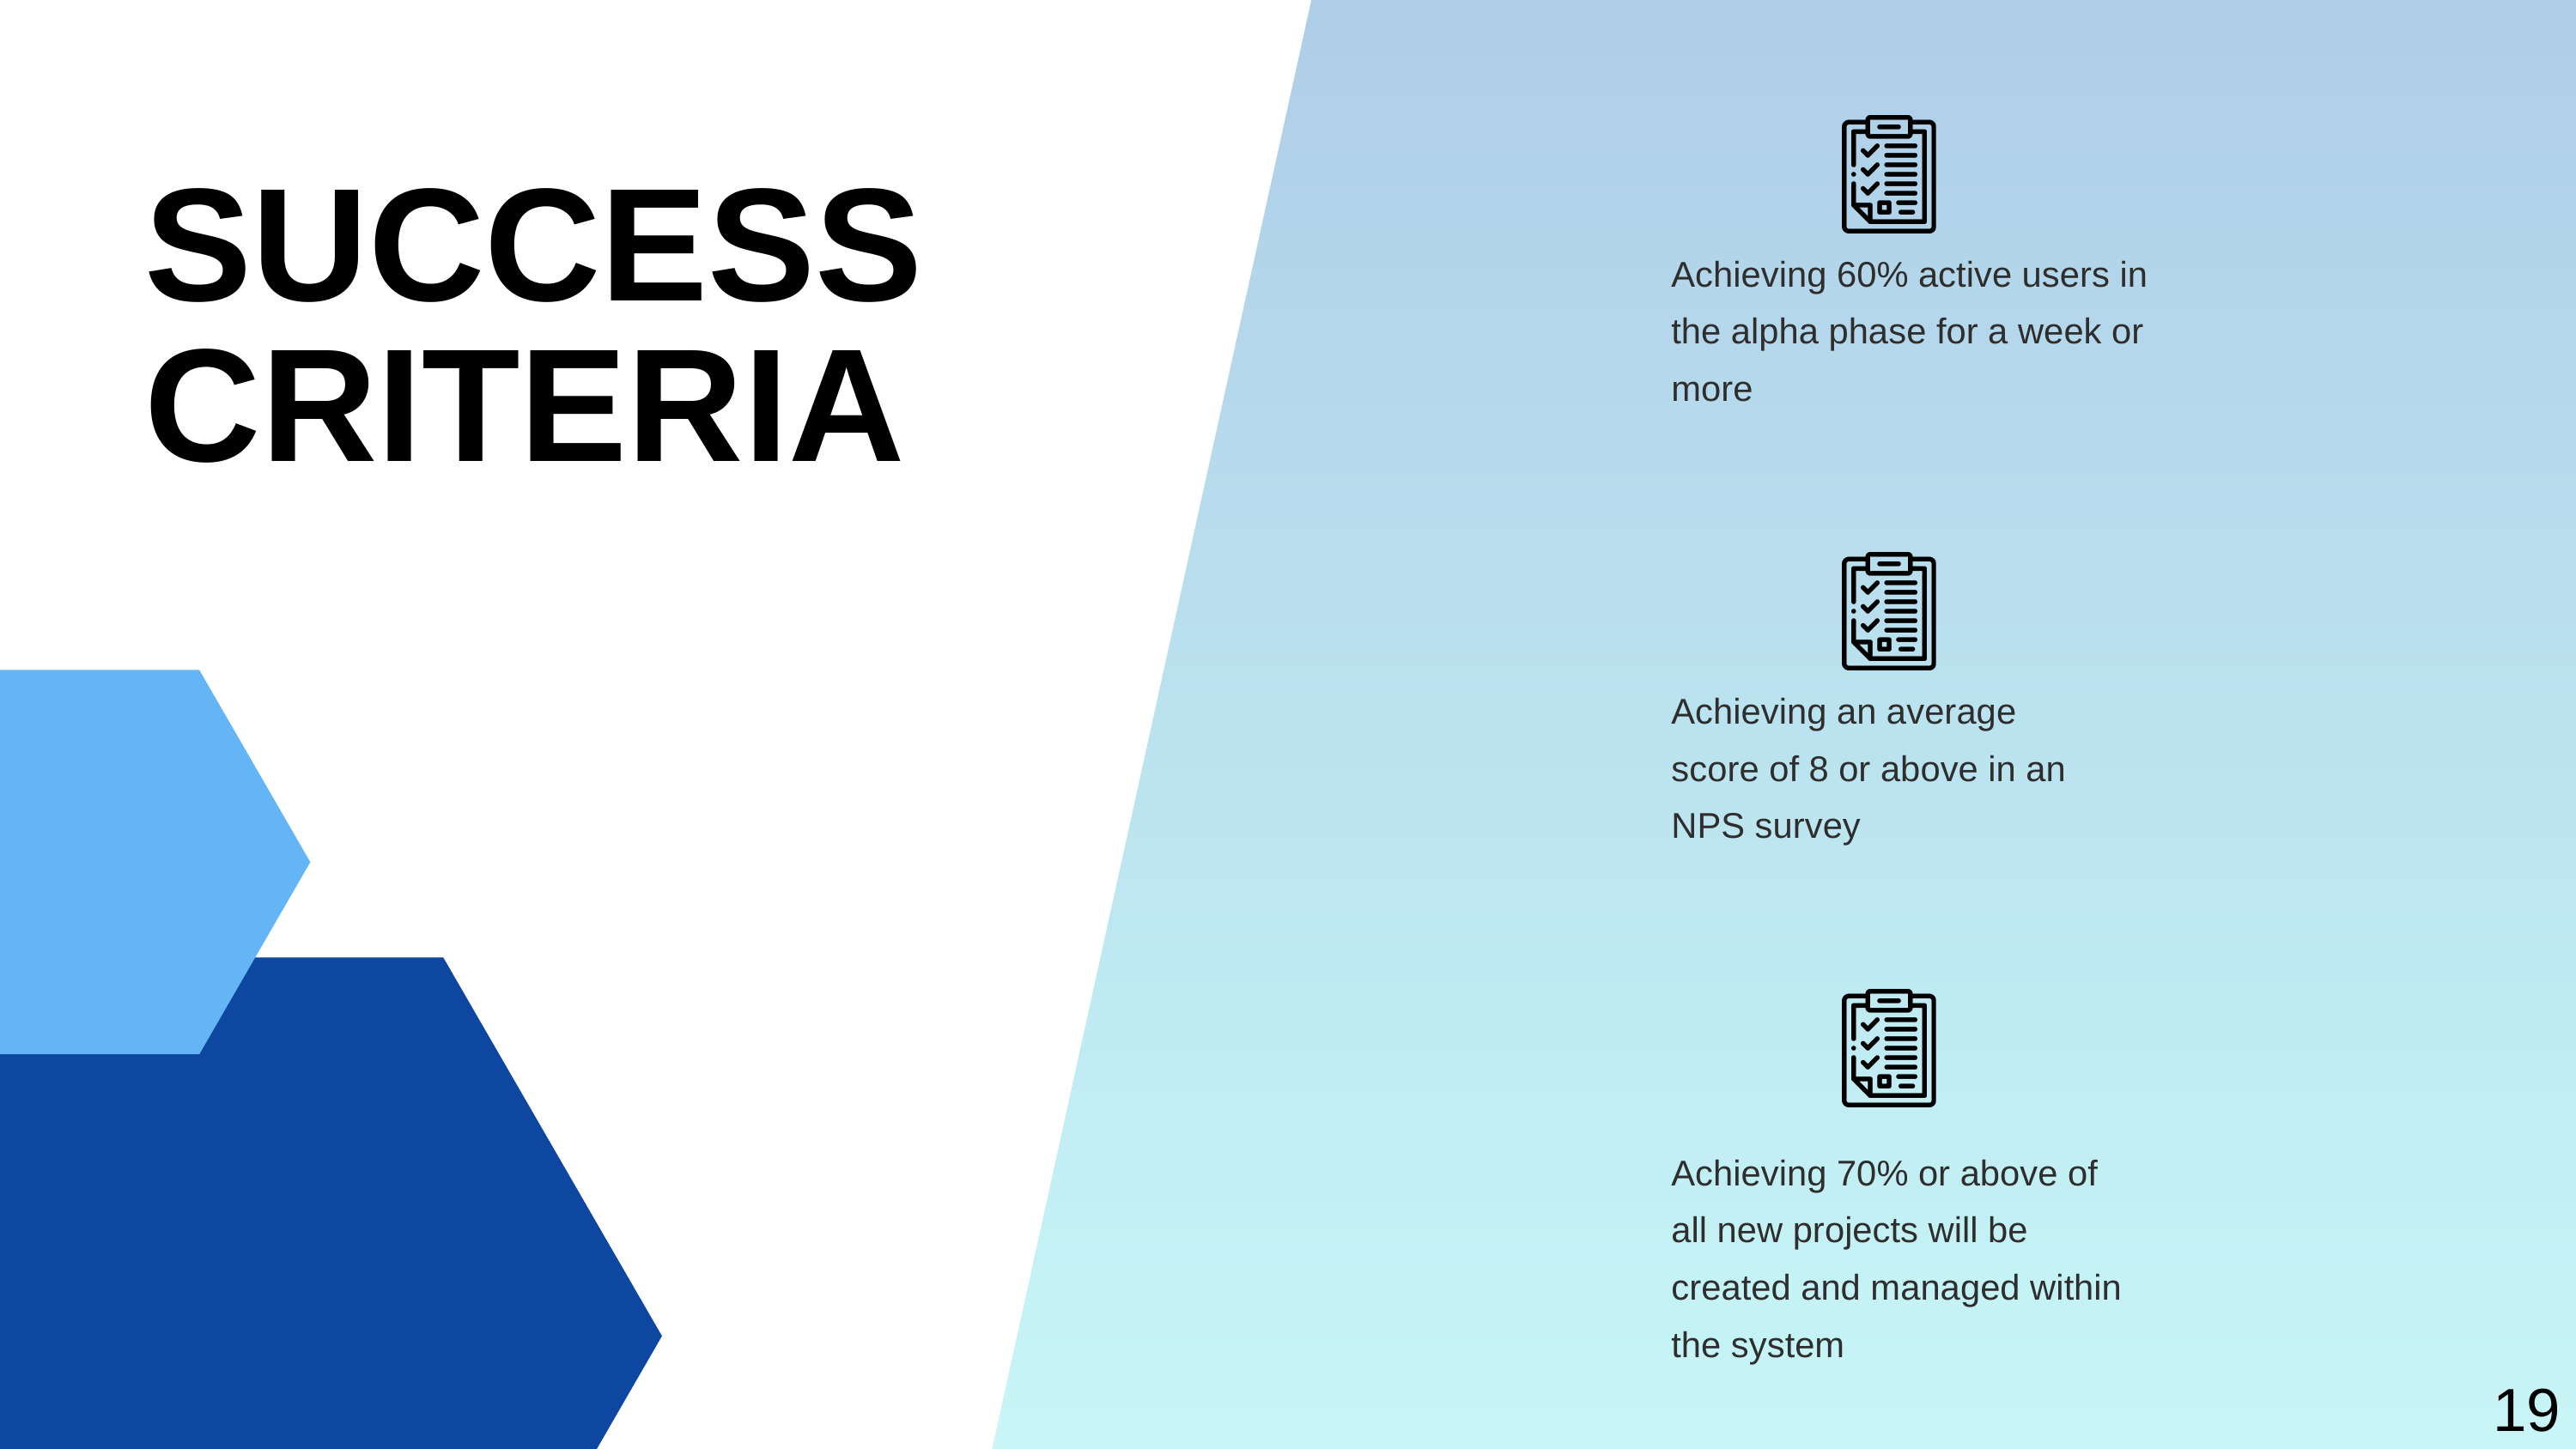

SUCCESS CRITERIA
Achieving 60% active users in the alpha phase for a week or more

Achieving an average score of 8 or above in an NPS survey

Achieving 70% or above of all new projects will be created and managed within the system
19